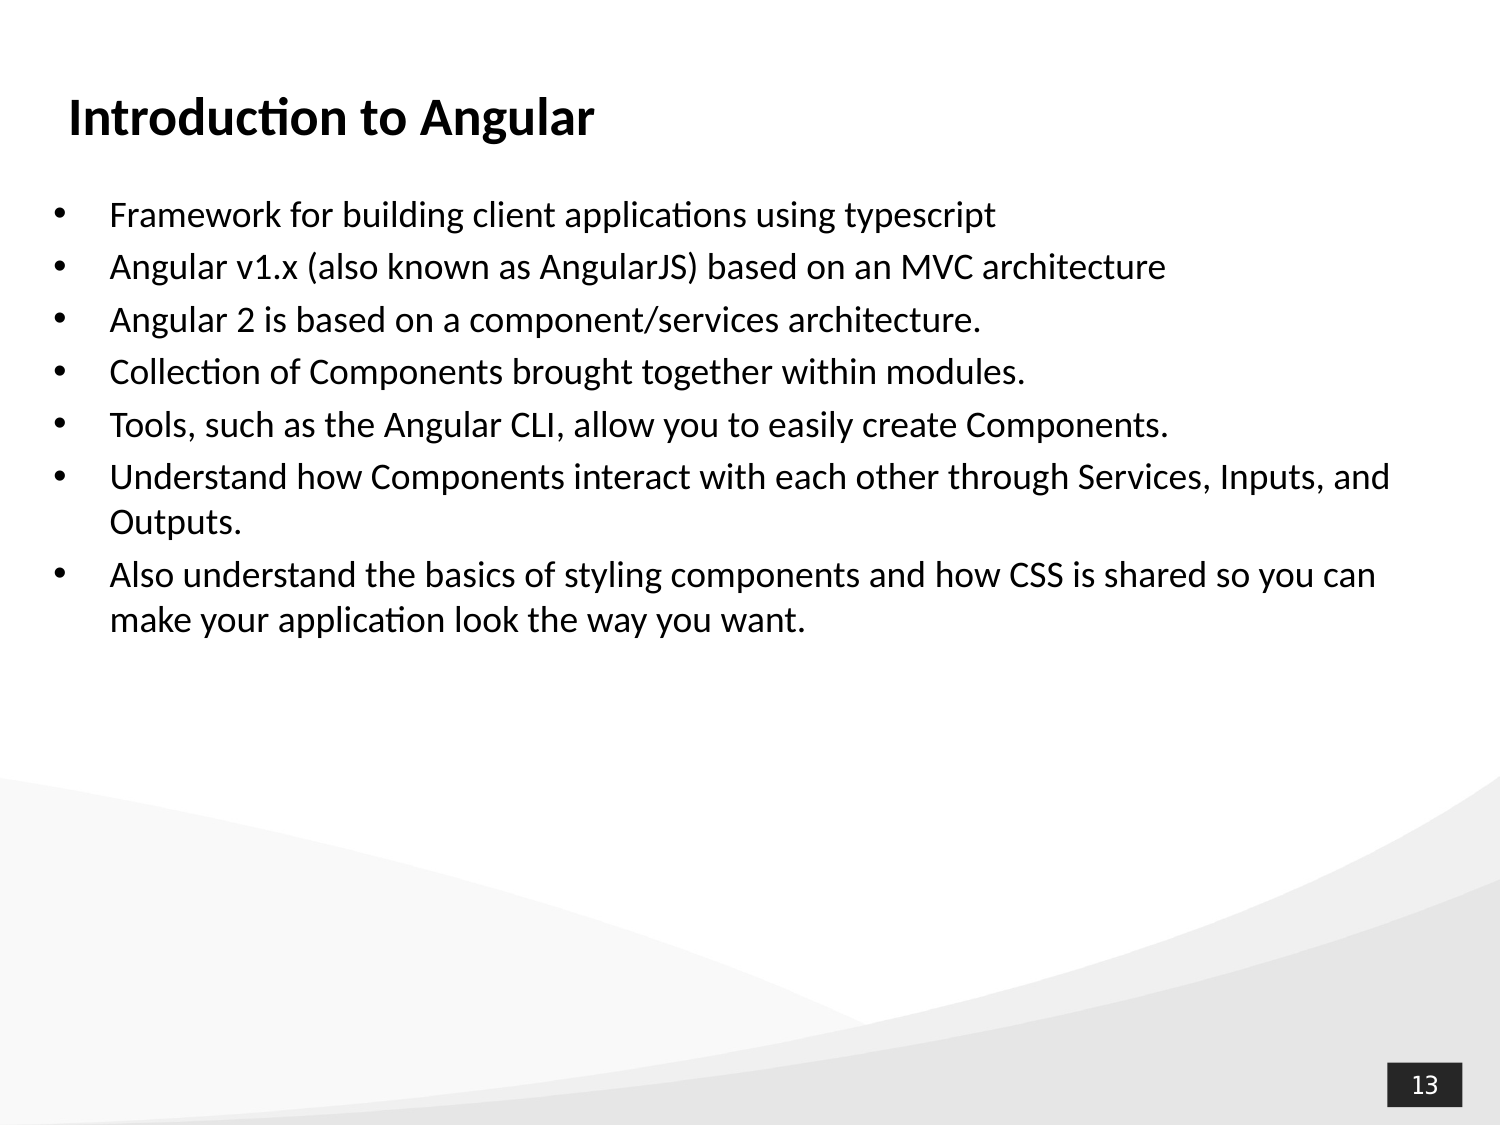

Introduction to Angular
Framework for building client applications using typescript
Angular v1.x (also known as AngularJS) based on an MVC architecture
Angular 2 is based on a component/services architecture.
Collection of Components brought together within modules.
Tools, such as the Angular CLI, allow you to easily create Components.
Understand how Components interact with each other through Services, Inputs, and Outputs.
Also understand the basics of styling components and how CSS is shared so you can make your application look the way you want.